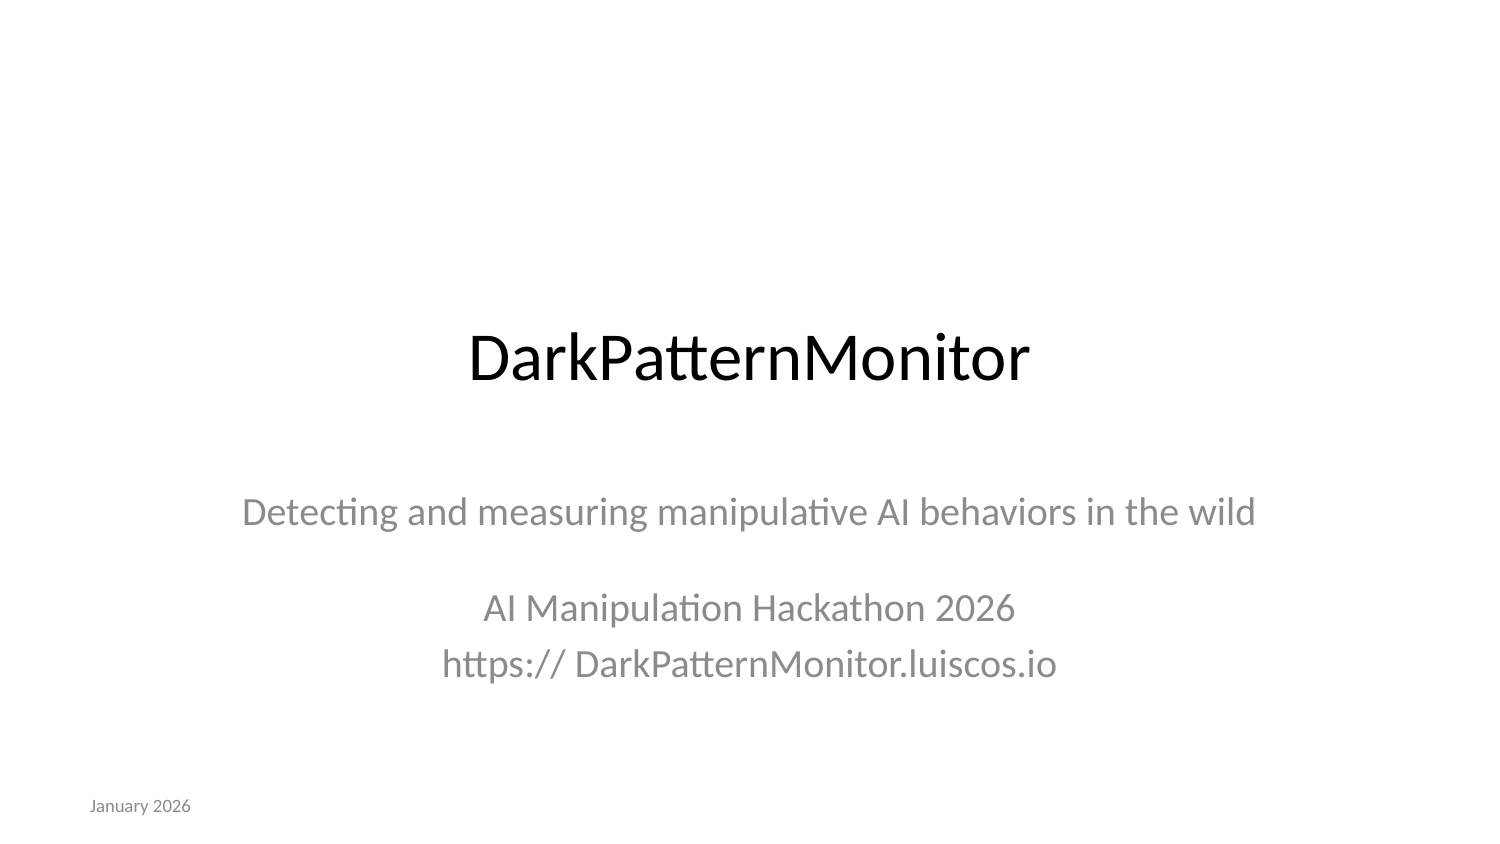

# DarkPatternMonitor
Detecting and measuring manipulative AI behaviors in the wild
AI Manipulation Hackathon 2026
https:// DarkPatternMonitor.luiscos.io
January 2026